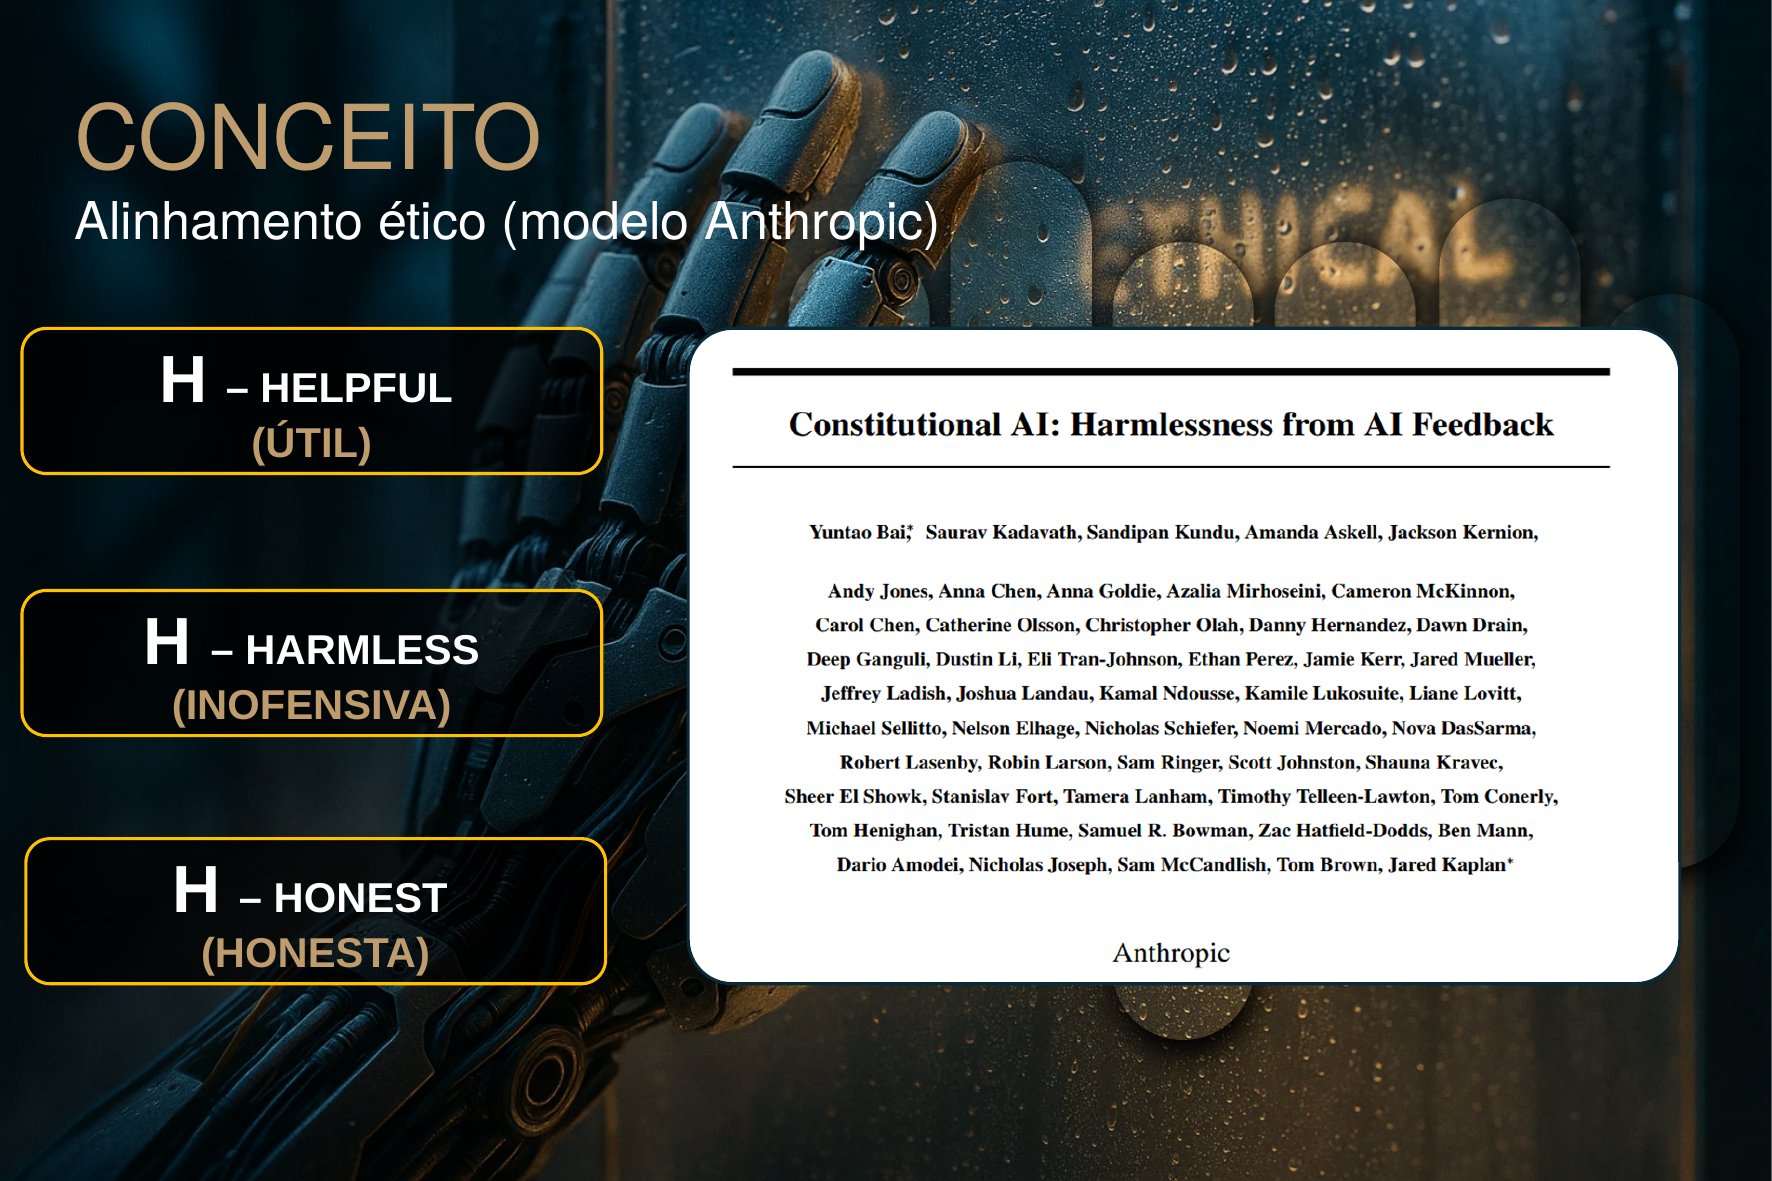

CONCEITO
Alinhamento ético (modelo Anthropic)

H – HELPFUL
(ÚTIL)
H – HARMLESS (INOFENSIVA)
H – HONEST
(HONESTA)